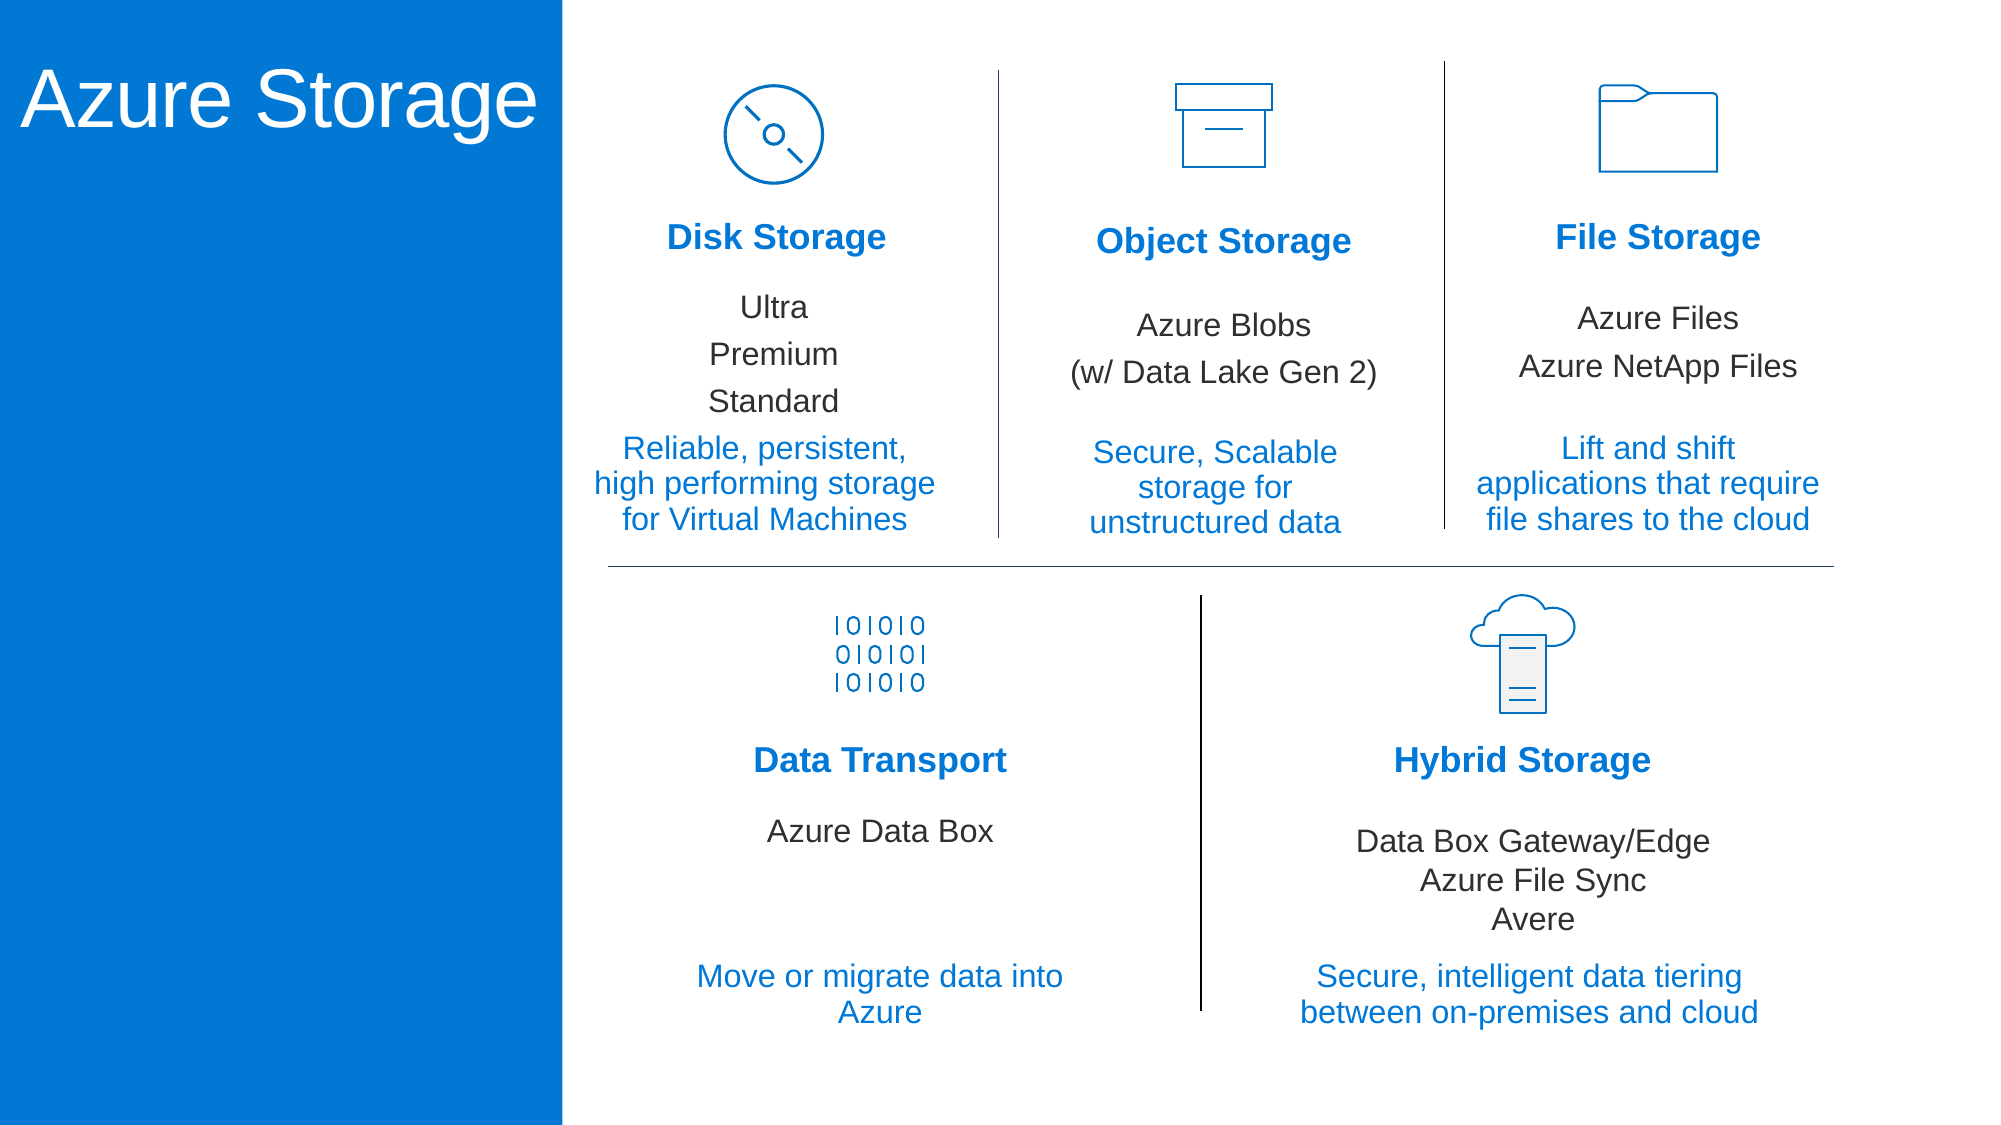

# Azure Storage

File Storage
Azure Files
Azure NetApp Files

Lift and shift applications that require file shares to the cloud

Object Storage
Azure Blobs
(w/ Data Lake Gen 2)
Secure, Scalable storage for unstructured data

Disk Storage
Ultra
Premium
Standard
Reliable, persistent, high performing storage for Virtual Machines

Data Transport
Azure Data Box
Move or migrate data into Azure

Hybrid Storage
Data Box Gateway/Edge
Azure File Sync
Avere

Secure, intelligent data tiering between on-premises and cloud